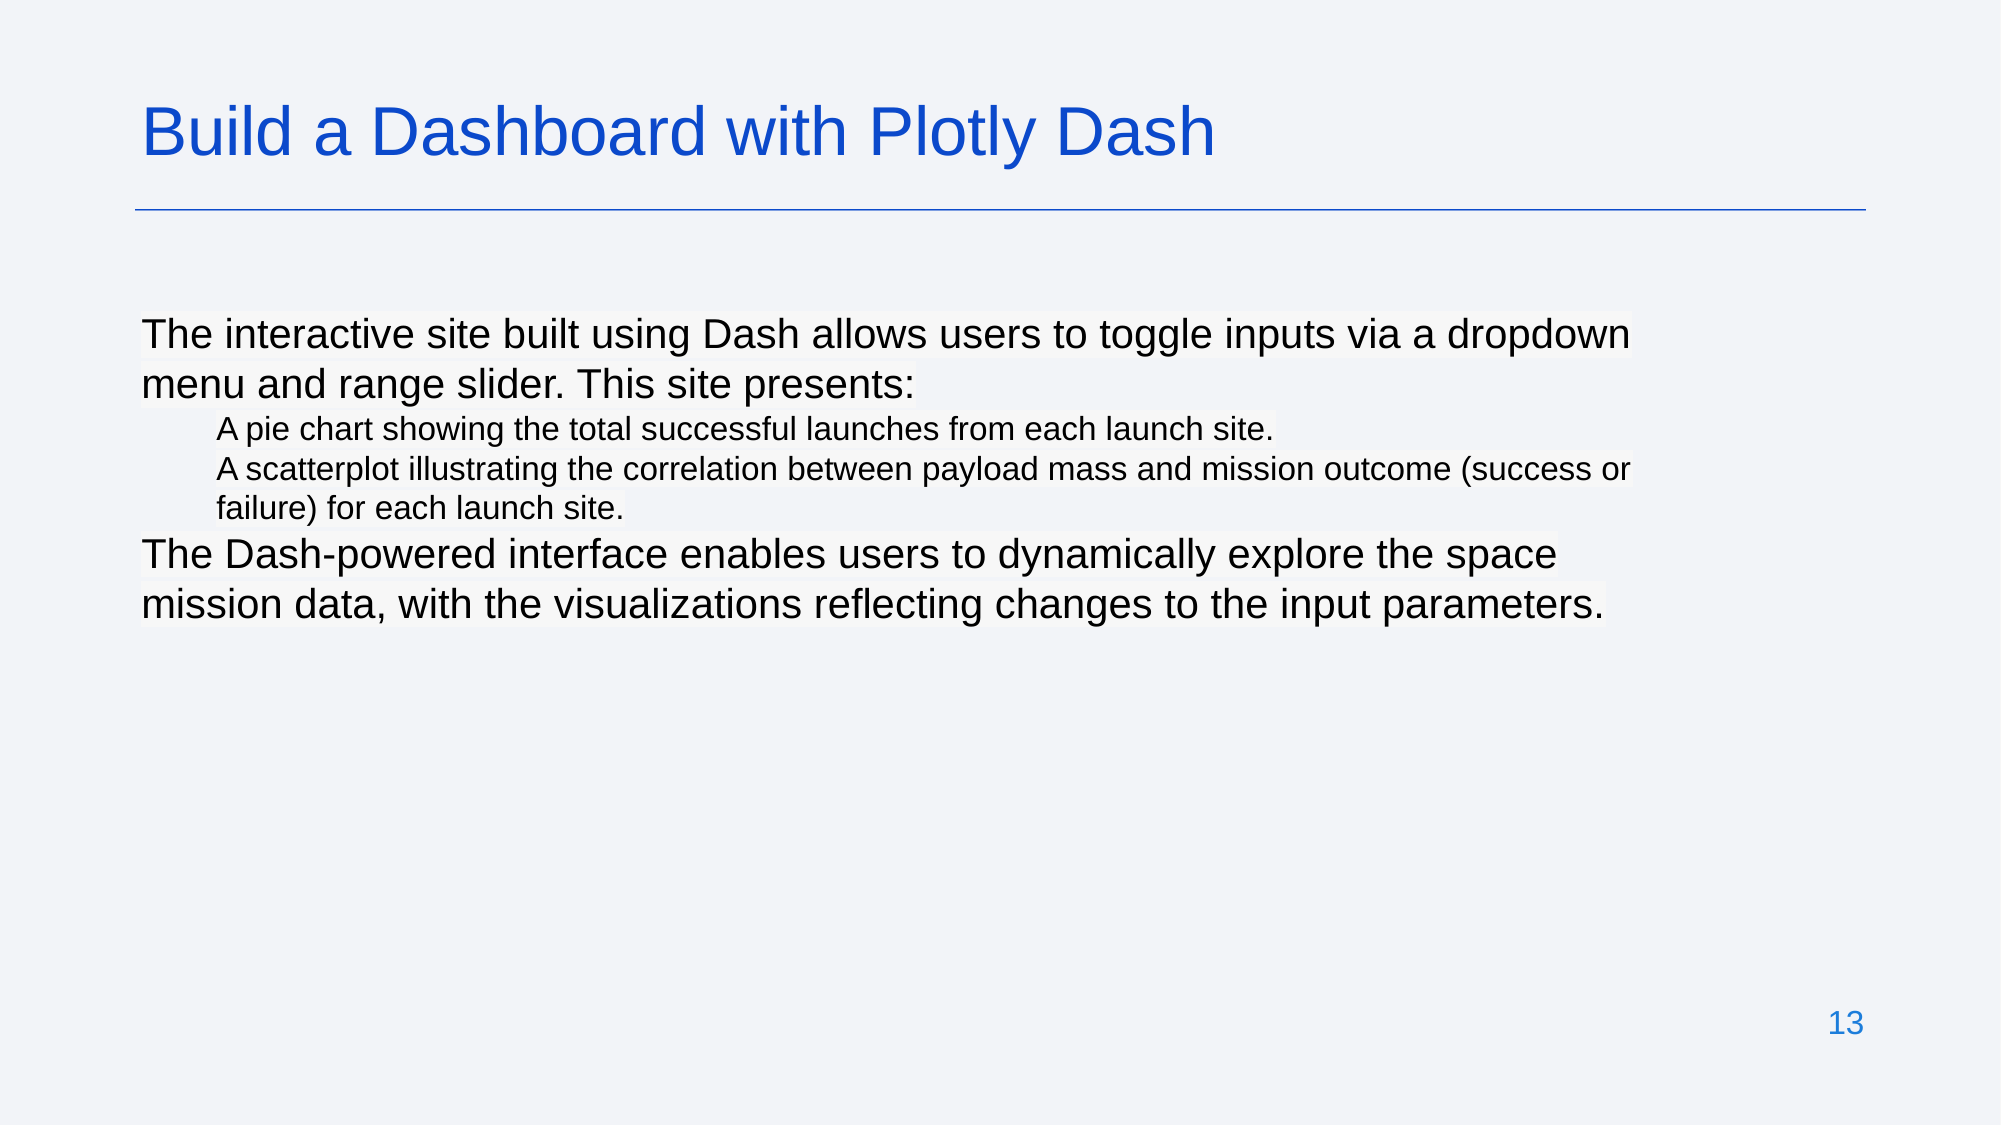

Build a Dashboard with Plotly Dash
The interactive site built using Dash allows users to toggle inputs via a dropdown menu and range slider. This site presents:
A pie chart showing the total successful launches from each launch site.
A scatterplot illustrating the correlation between payload mass and mission outcome (success or failure) for each launch site.
The Dash-powered interface enables users to dynamically explore the space mission data, with the visualizations reflecting changes to the input parameters.

13